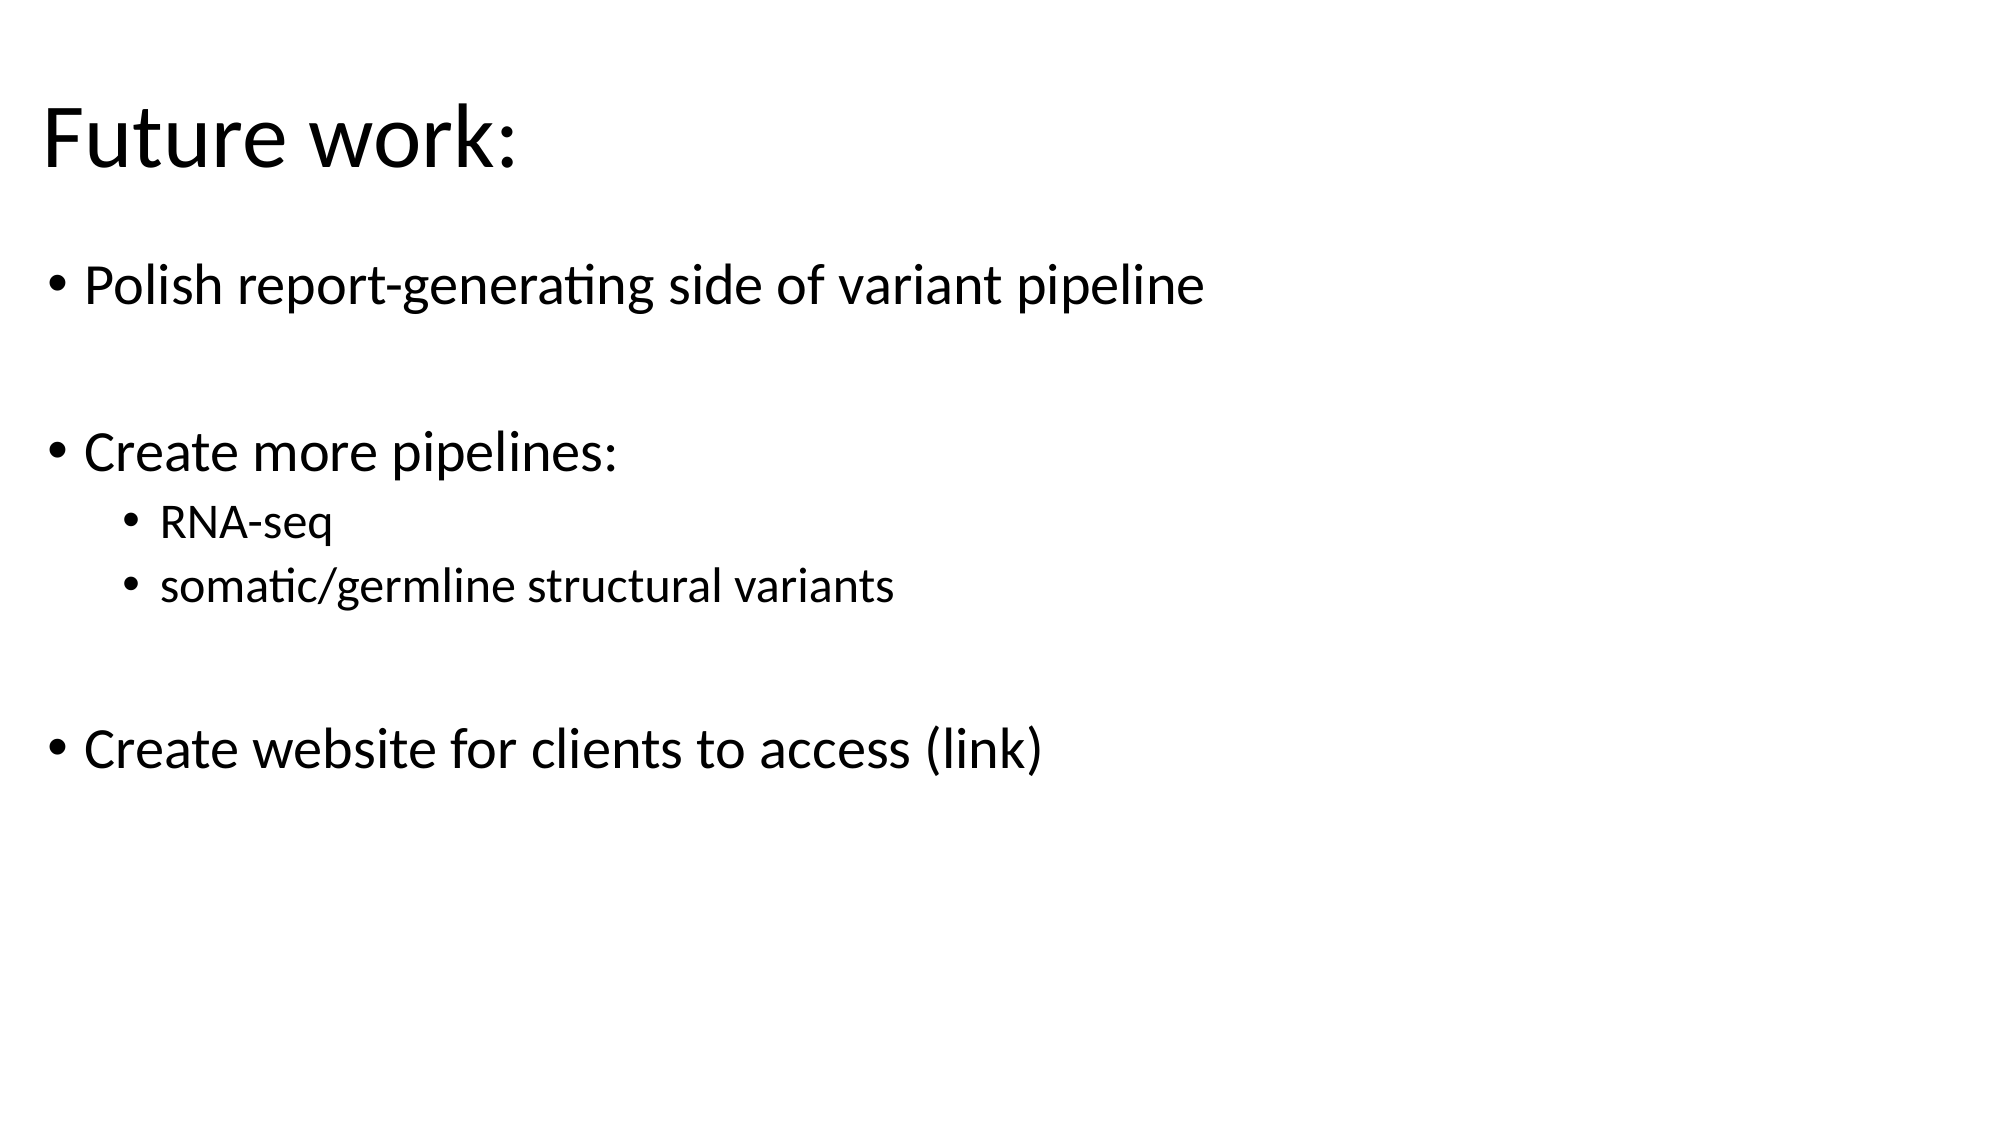

# Future work:
Polish report-generating side of variant pipeline

Create more pipelines:
RNA-seq
somatic/germline structural variants

Create website for clients to access (link)